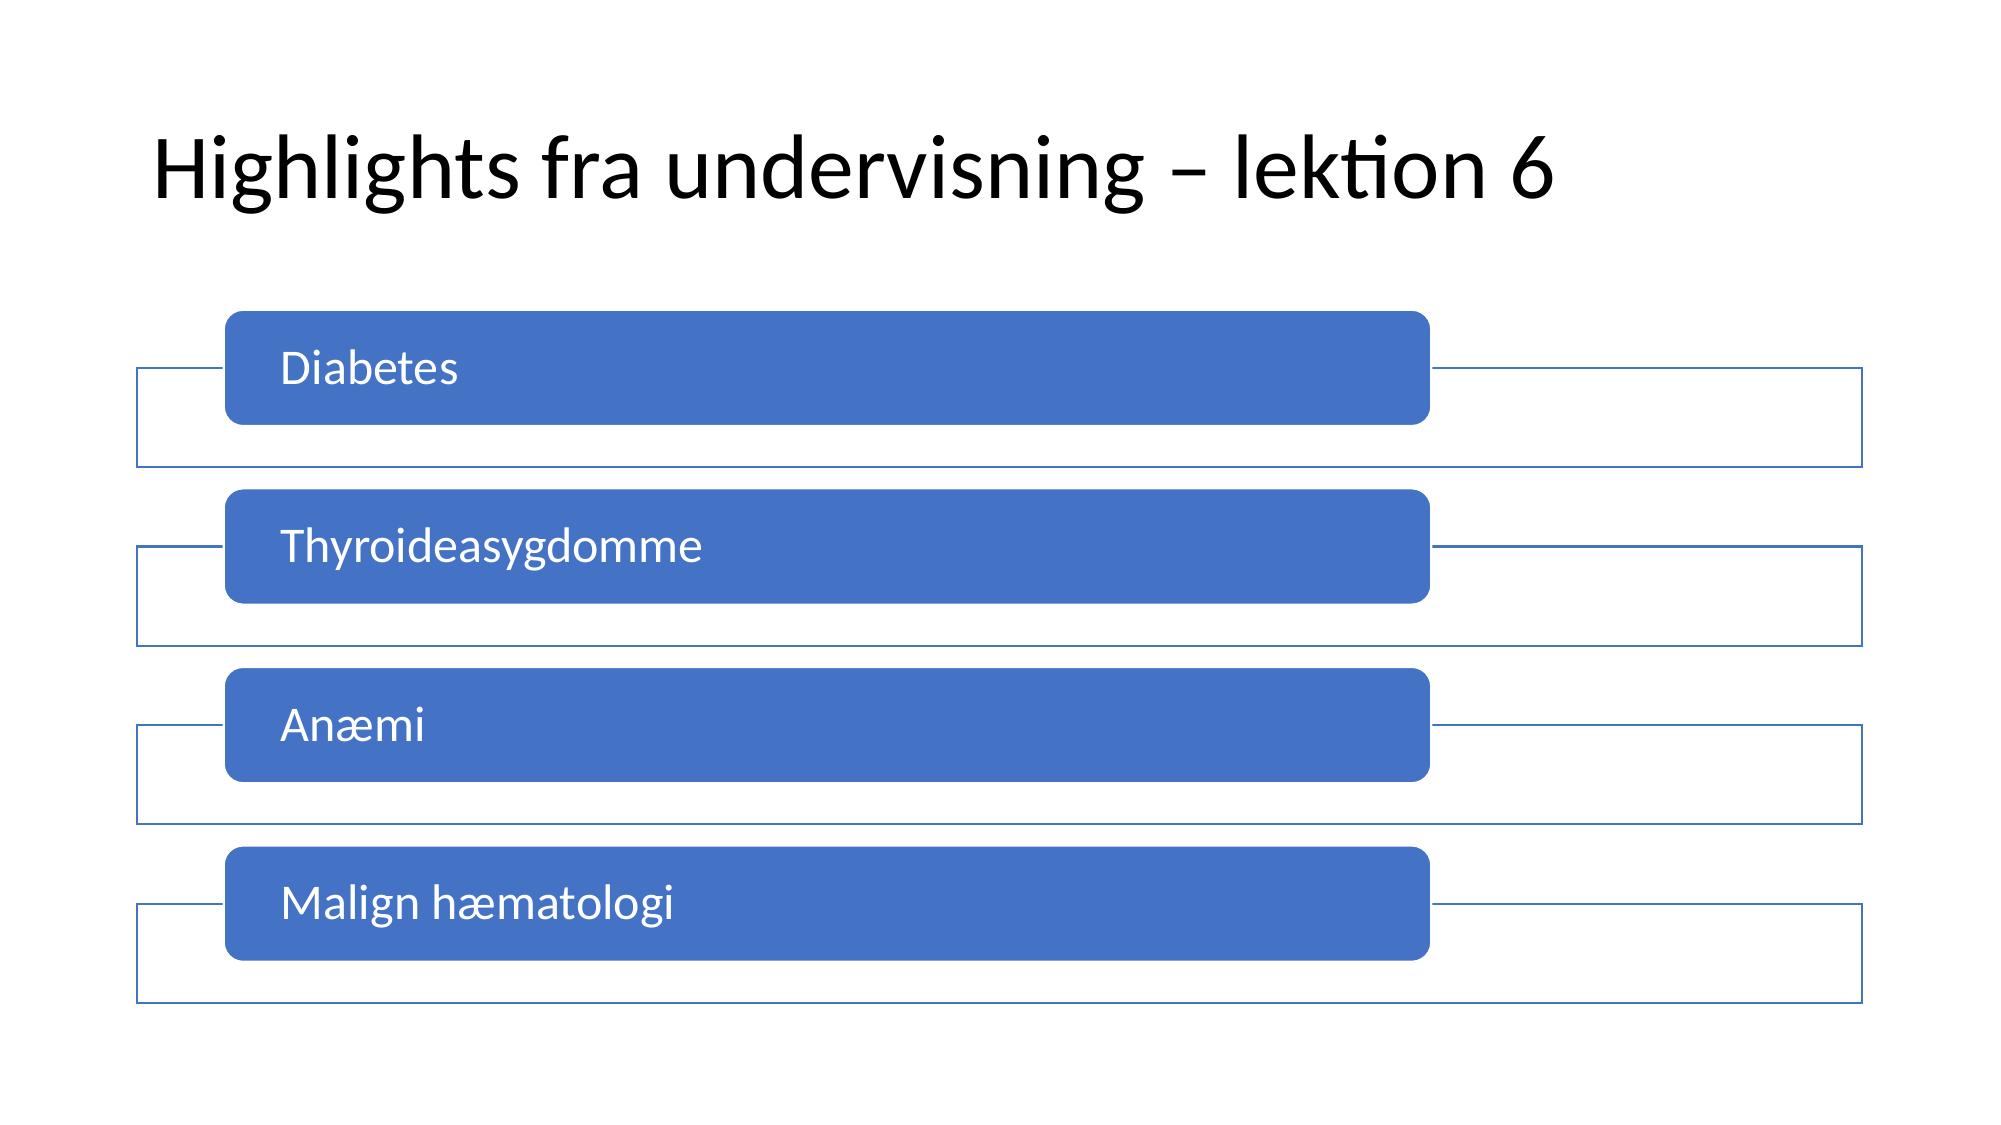

# Highlights fra undervisning – lektion 6
Diabetes
Thyroideasygdomme
Anæmi
Malign hæmatologi